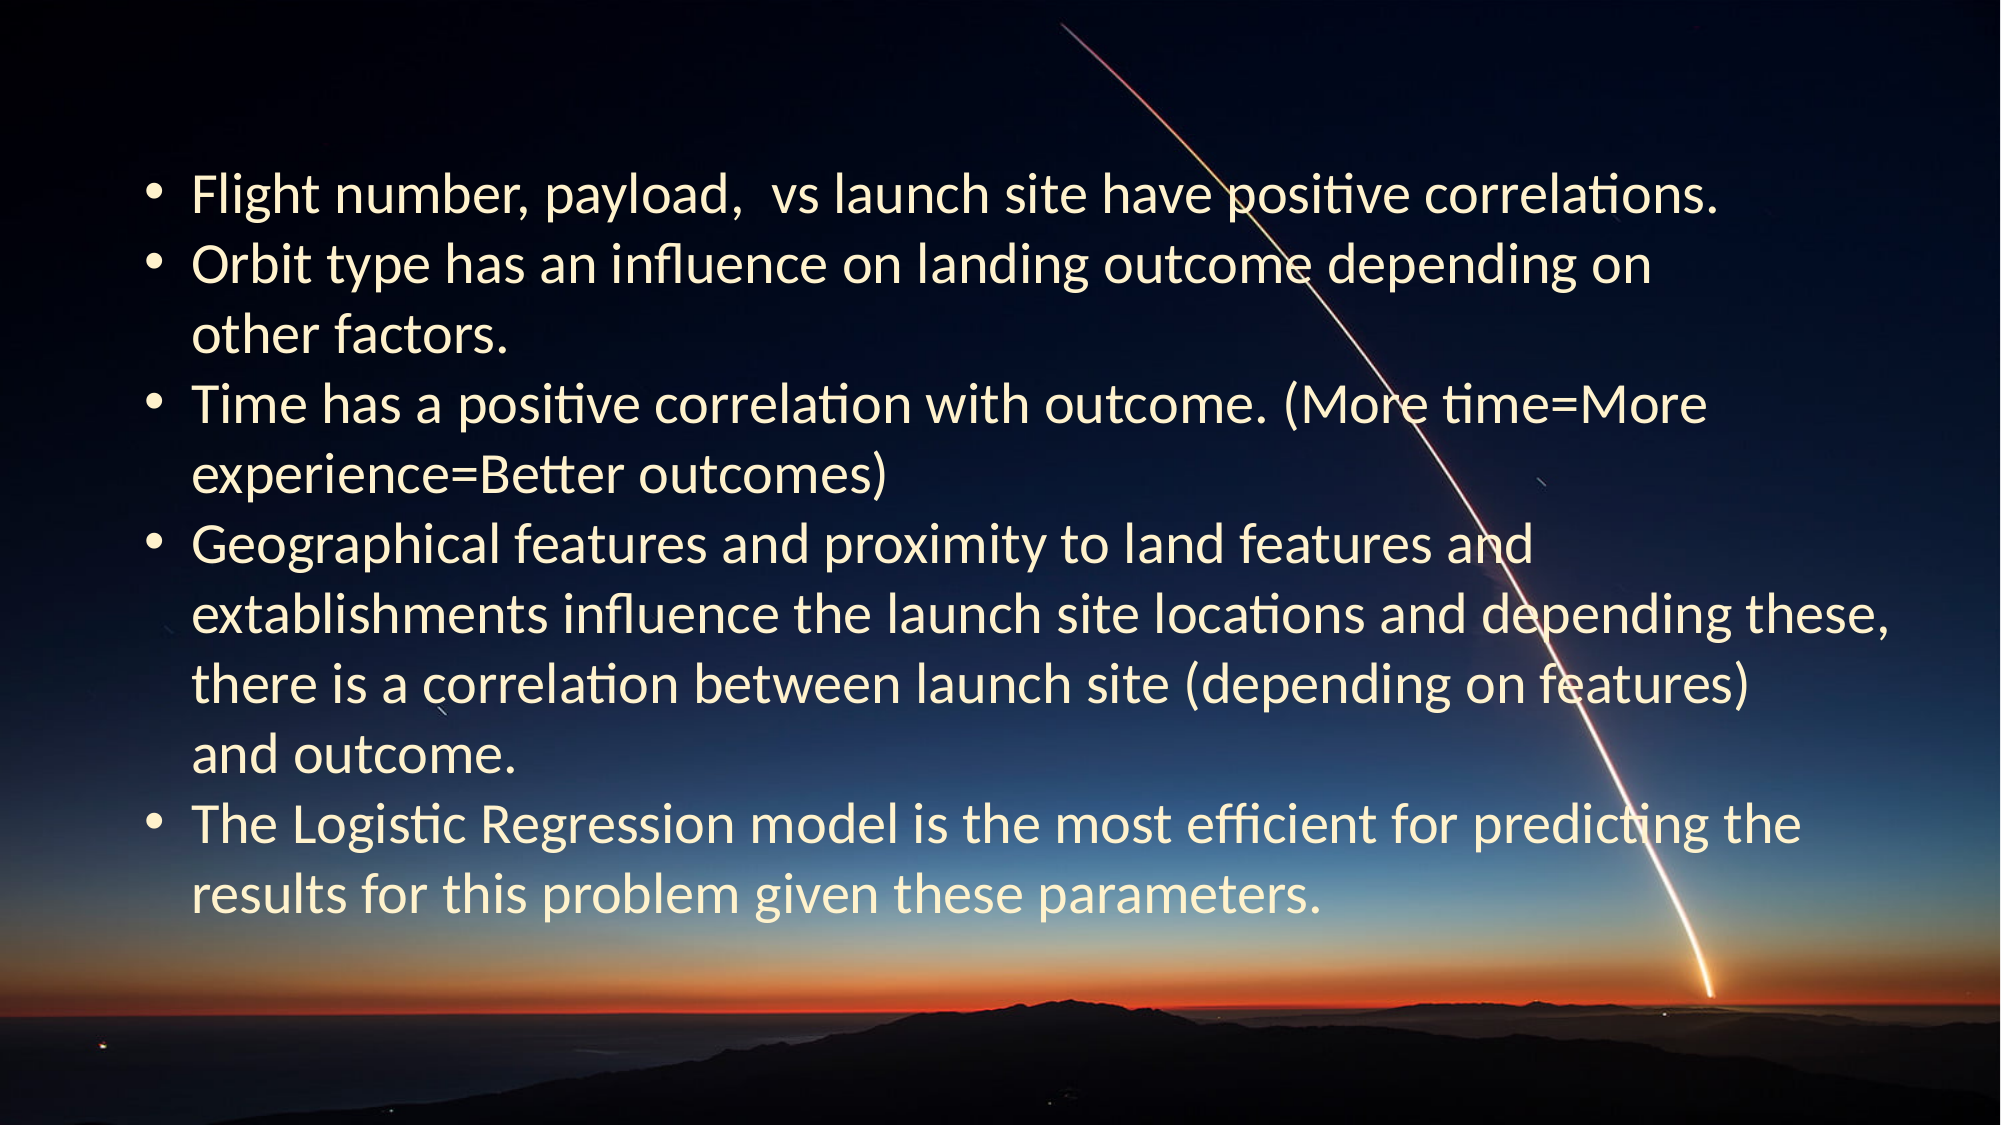

Flight number, payload,  vs launch site have positive correlations.
Orbit type has an influence on landing outcome depending on other factors.
Time has a positive correlation with outcome. (More time=More experience=Better outcomes)
Geographical features and proximity to land features and extablishments influence the launch site locations and depending these, there is a correlation between launch site (depending on features) and outcome.
The Logistic Regression model is the most efficient for predicting the results for this problem given these parameters.